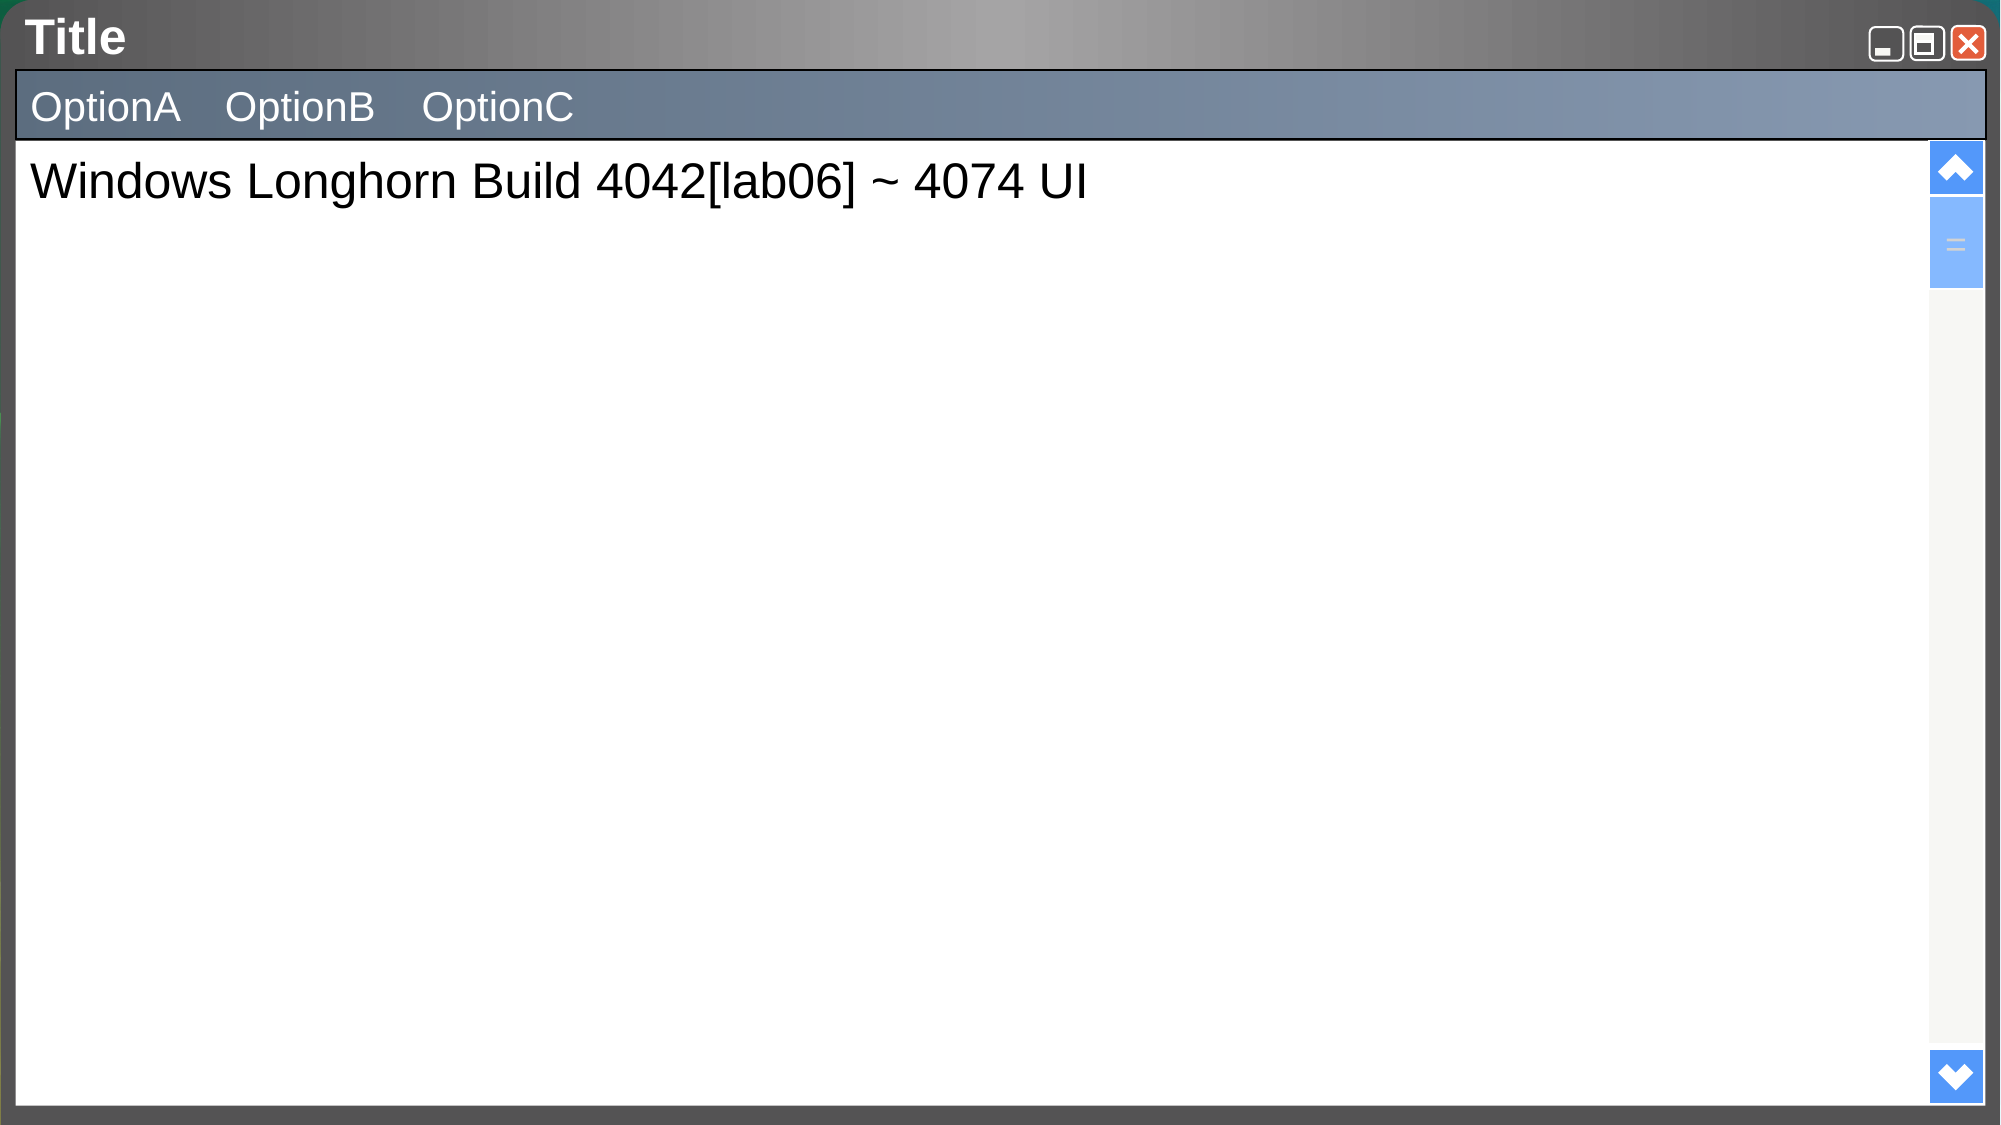

Title

OptionA    OptionB    OptionC

Windows Longhorn Build 4042[lab06] ~ 4074 UI

=